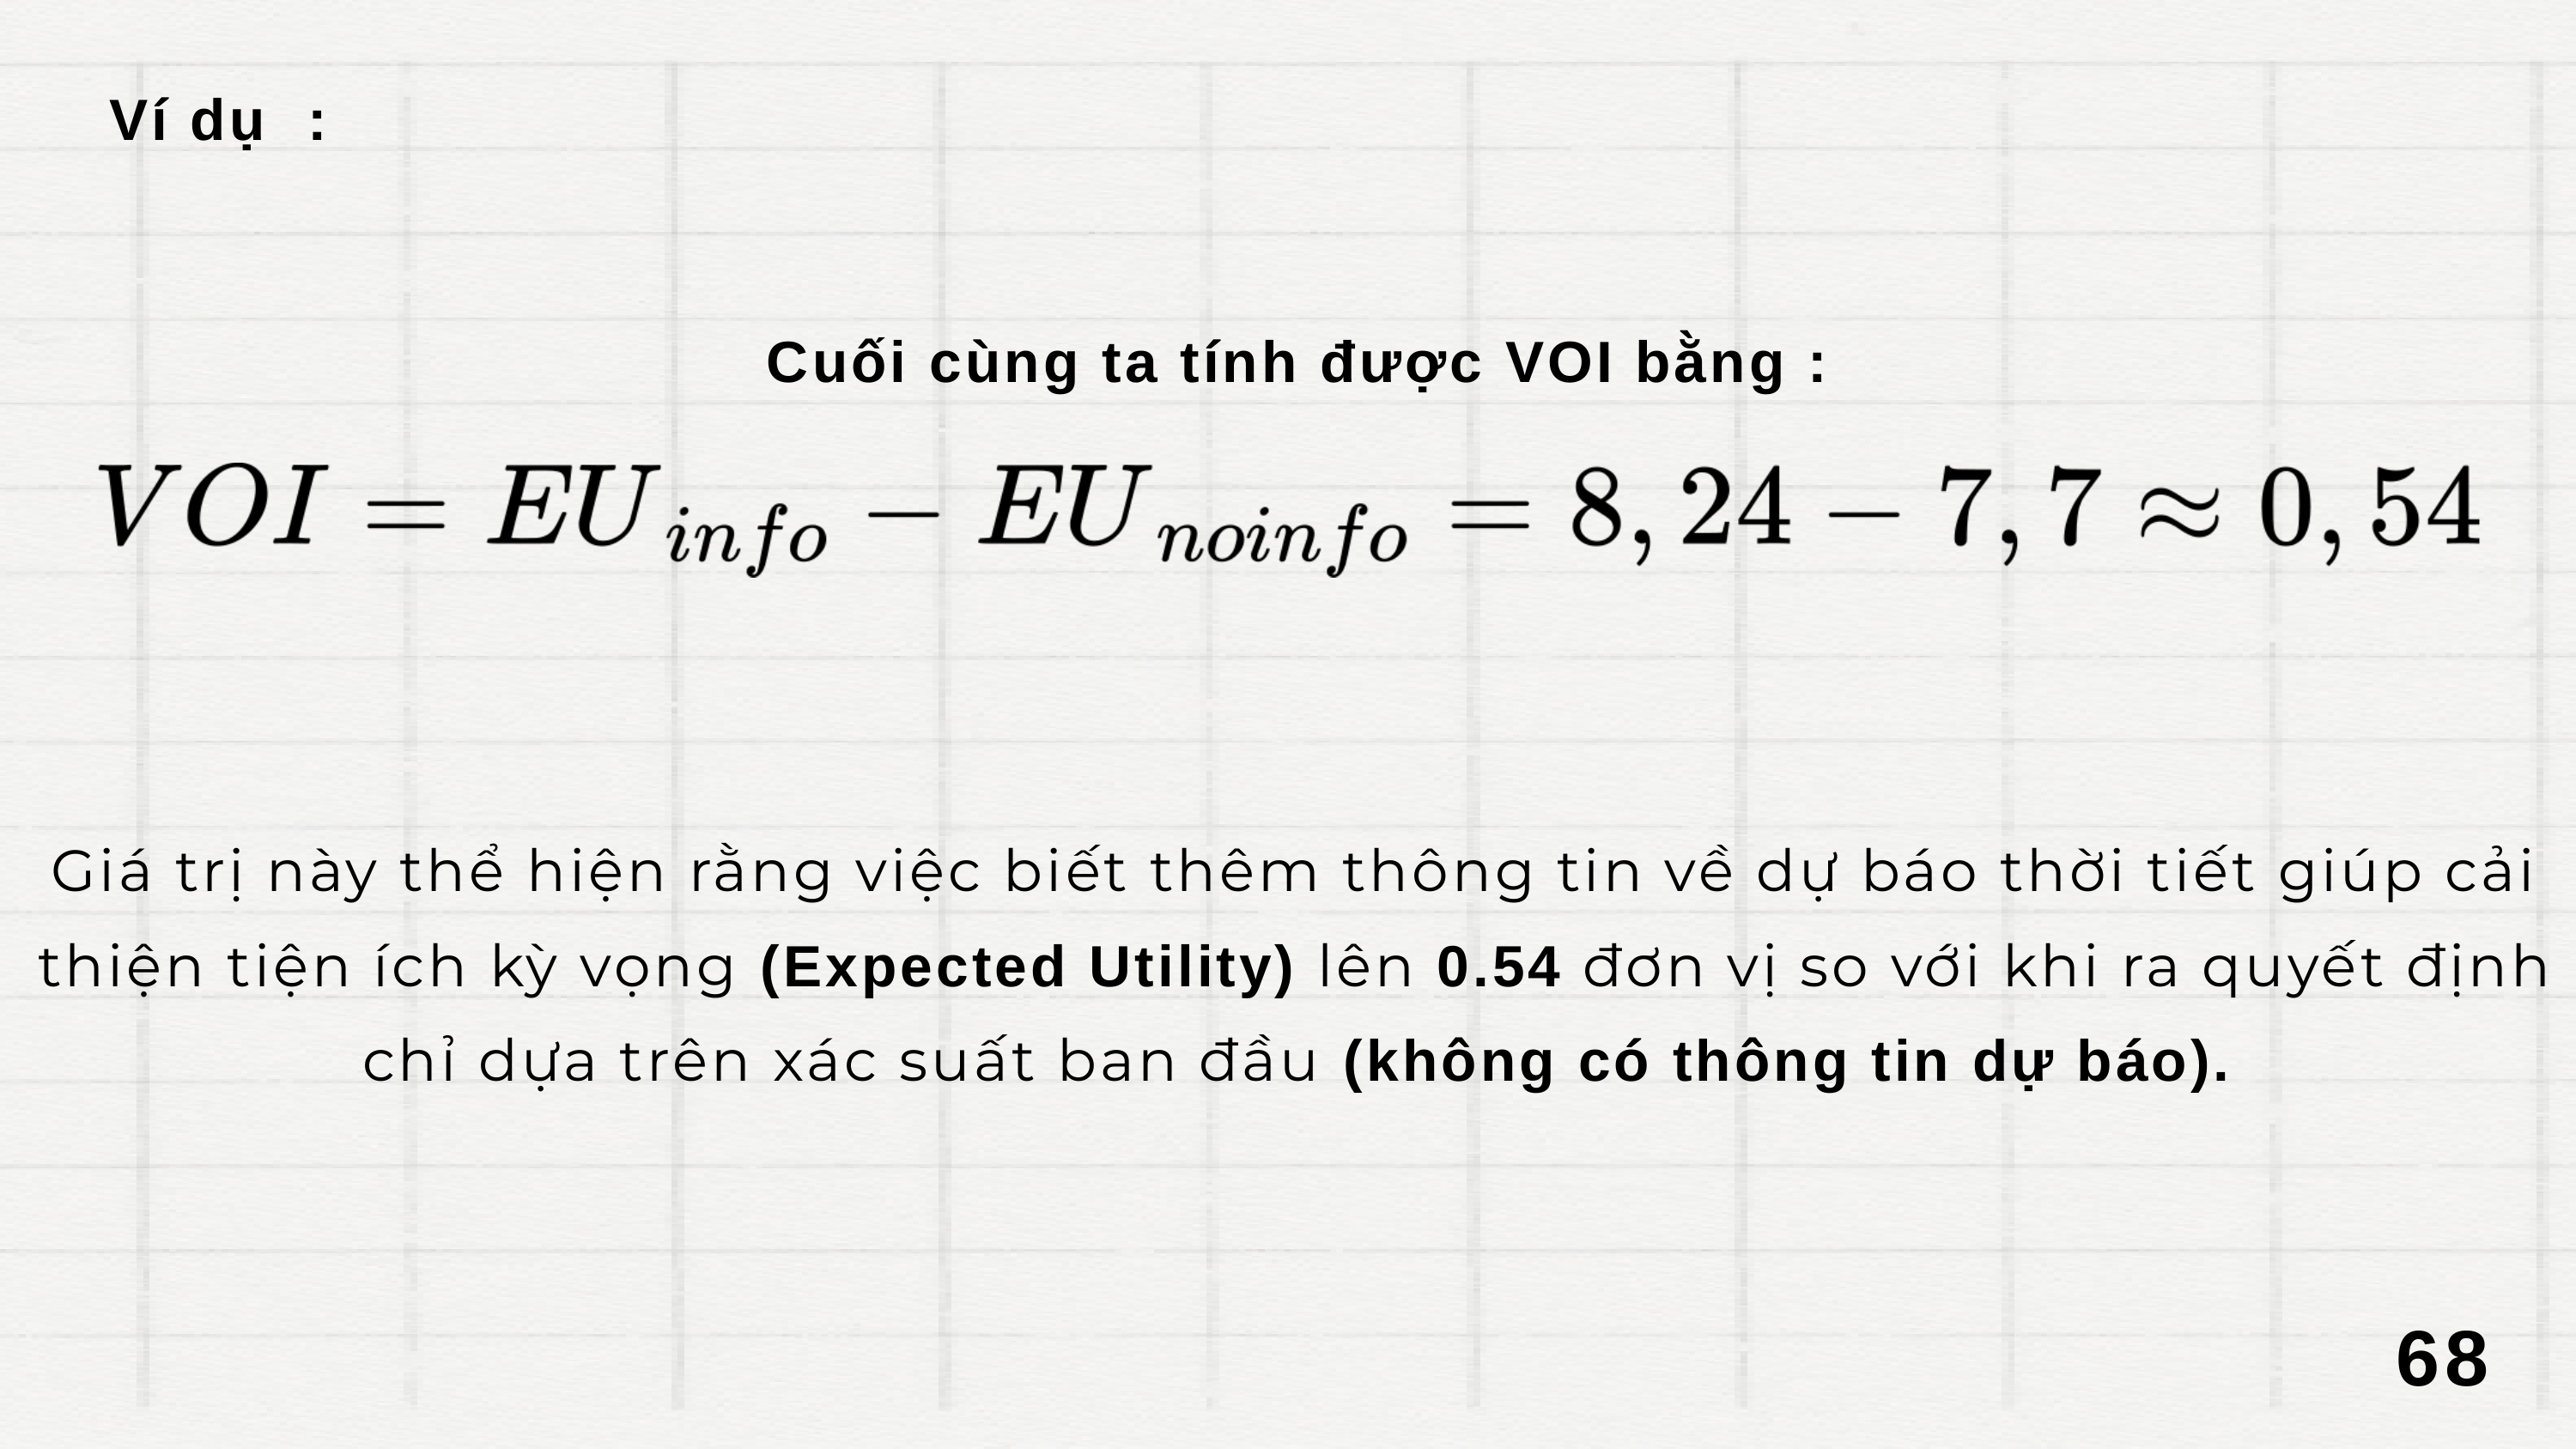

Ví dụ  :
 Cuối cùng ta tính được VOI bằng :

Giá trị này thể hiện rằng việc biết thêm thông tin về dự báo thời tiết giúp cải thiện tiện ích kỳ vọng (Expected Utility) lên 0.54 đơn vị so với khi ra quyết định chỉ dựa trên xác suất ban đầu (không có thông tin dự báo).
68